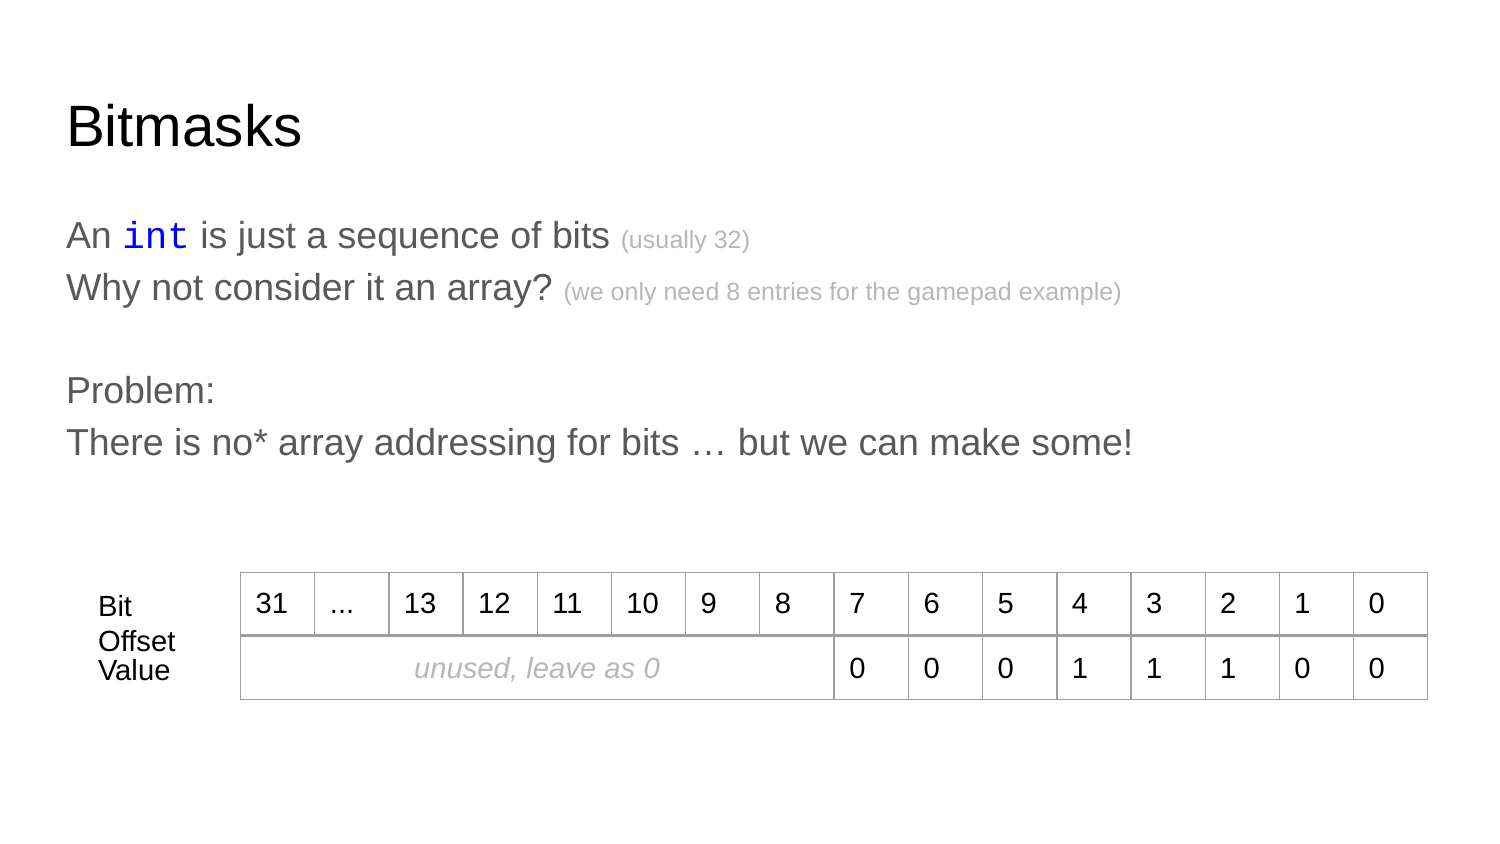

# Bitmasks
An int is just a sequence of bits (usually 32)
Why not consider it an array? (we only need 8 entries for the gamepad example)
Problem:
There is no* array addressing for bits … but we can make some!
Bit Offset
| 31 | ... | 13 | 12 | 11 | 10 | 9 | 8 |
| --- | --- | --- | --- | --- | --- | --- | --- |
| 7 | 6 | 5 | 4 | 3 | 2 | 1 | 0 |
| --- | --- | --- | --- | --- | --- | --- | --- |
Value
| unused, leave as 0 |  |  |  |  |  |  |  |
| --- | --- | --- | --- | --- | --- | --- | --- |
| 0 | 0 | 0 | 1 | 1 | 1 | 0 | 0 |
| --- | --- | --- | --- | --- | --- | --- | --- |